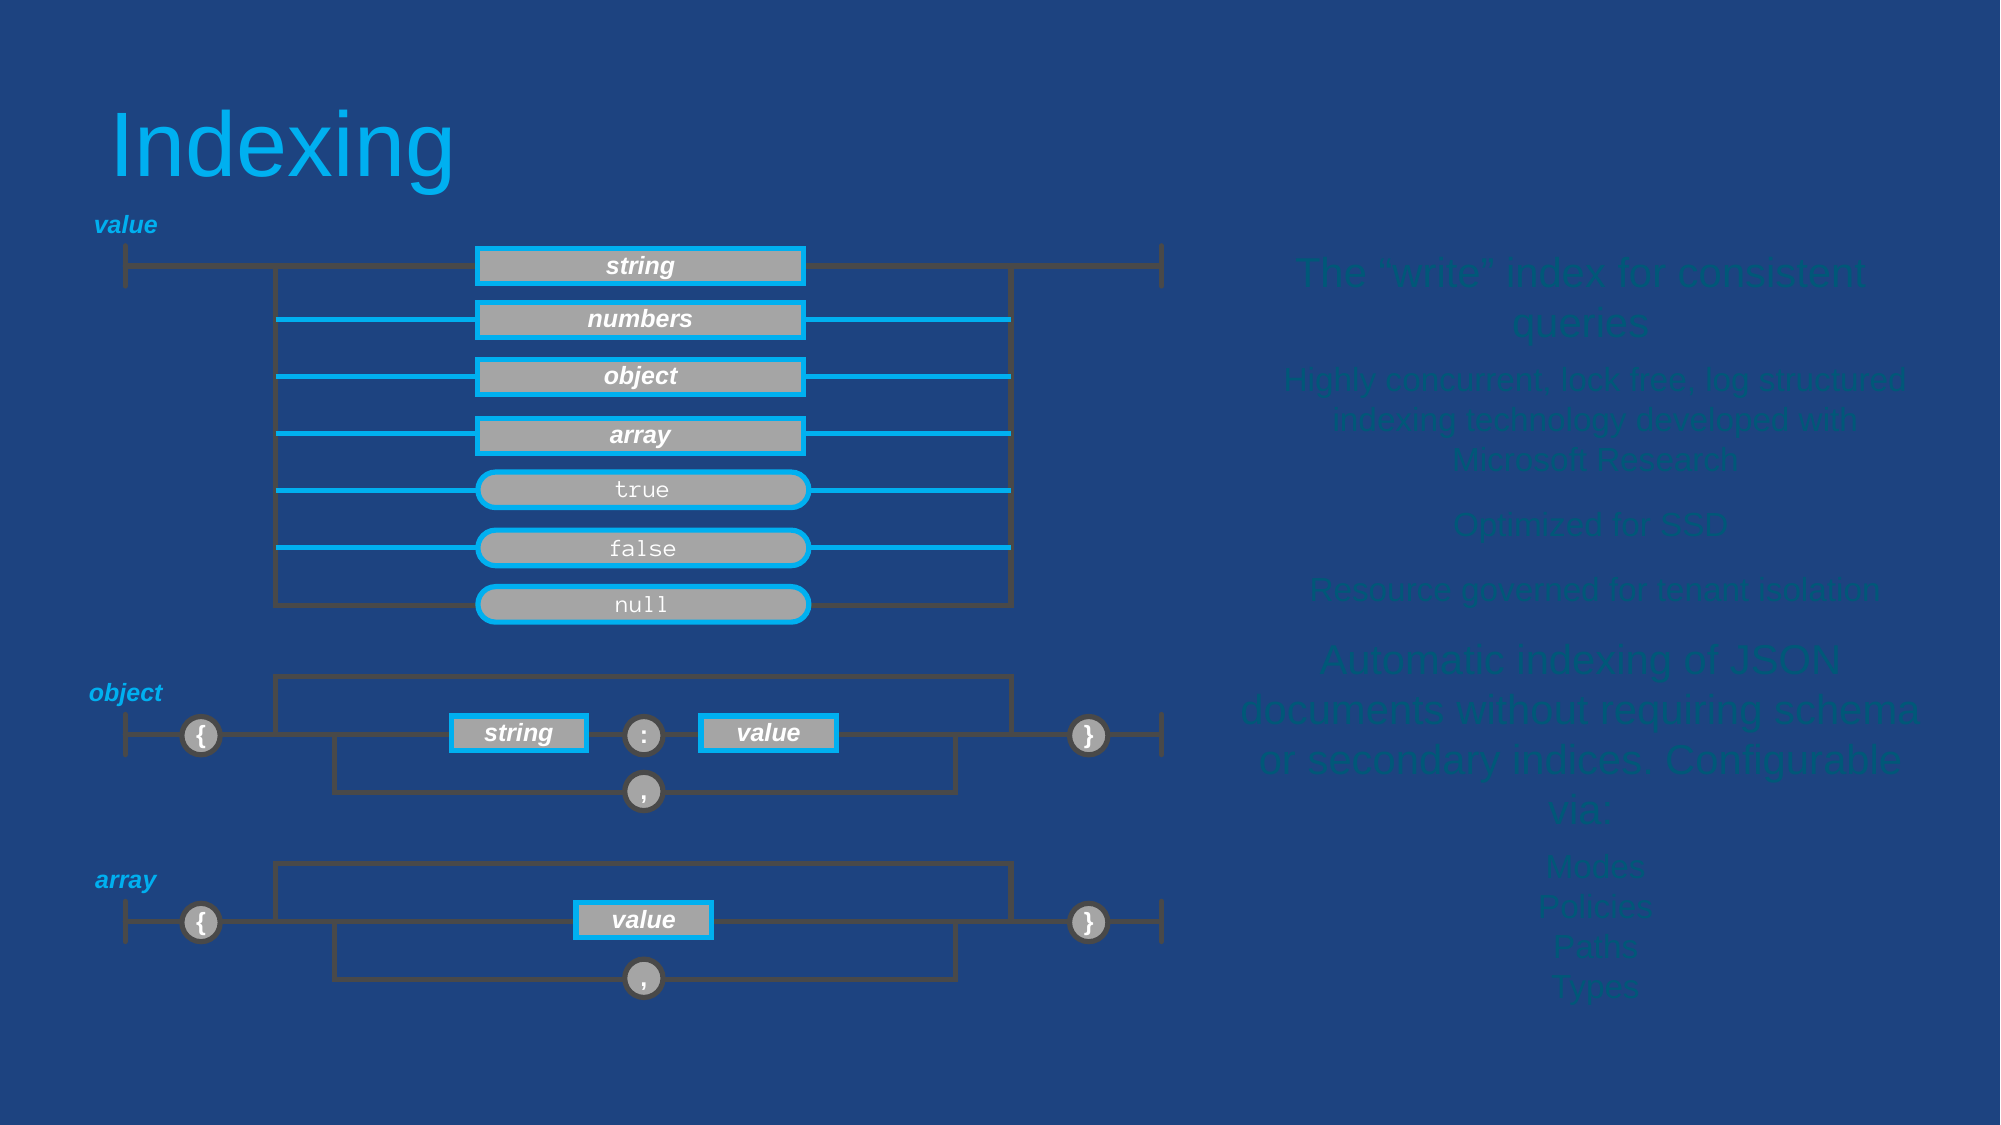

# Indexing
value

object

array

The “write” index for consistent queries
Highly concurrent, lock free, log structured indexing technology developed with Microsoft Research
Optimized for SSD
Resource governed for tenant isolation
Automatic indexing of JSON documents without requiring schema or secondary indices. Configurable via:
Modes
Policies
Paths
Types
string
numbers
object
array
true
false
null
string
value
{
:
}
,
value
{
}
,